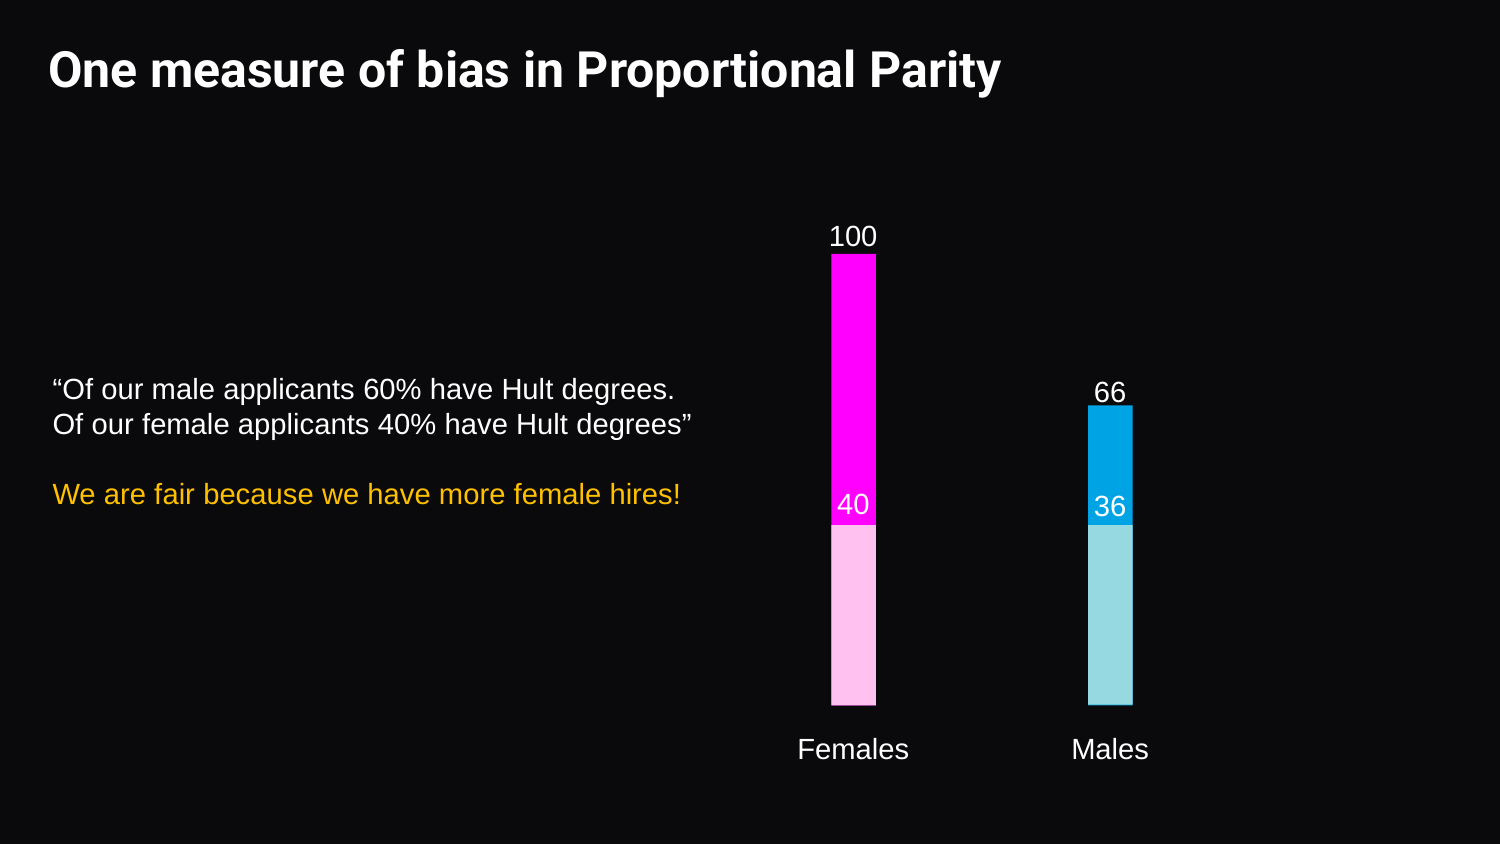

# One measure of bias in Proportional Parity
100
“Of our male applicants 60% have Hult degrees.
Of our female applicants 40% have Hult degrees”

We are fair because we have more female hires!
66

40
36

Females
Males